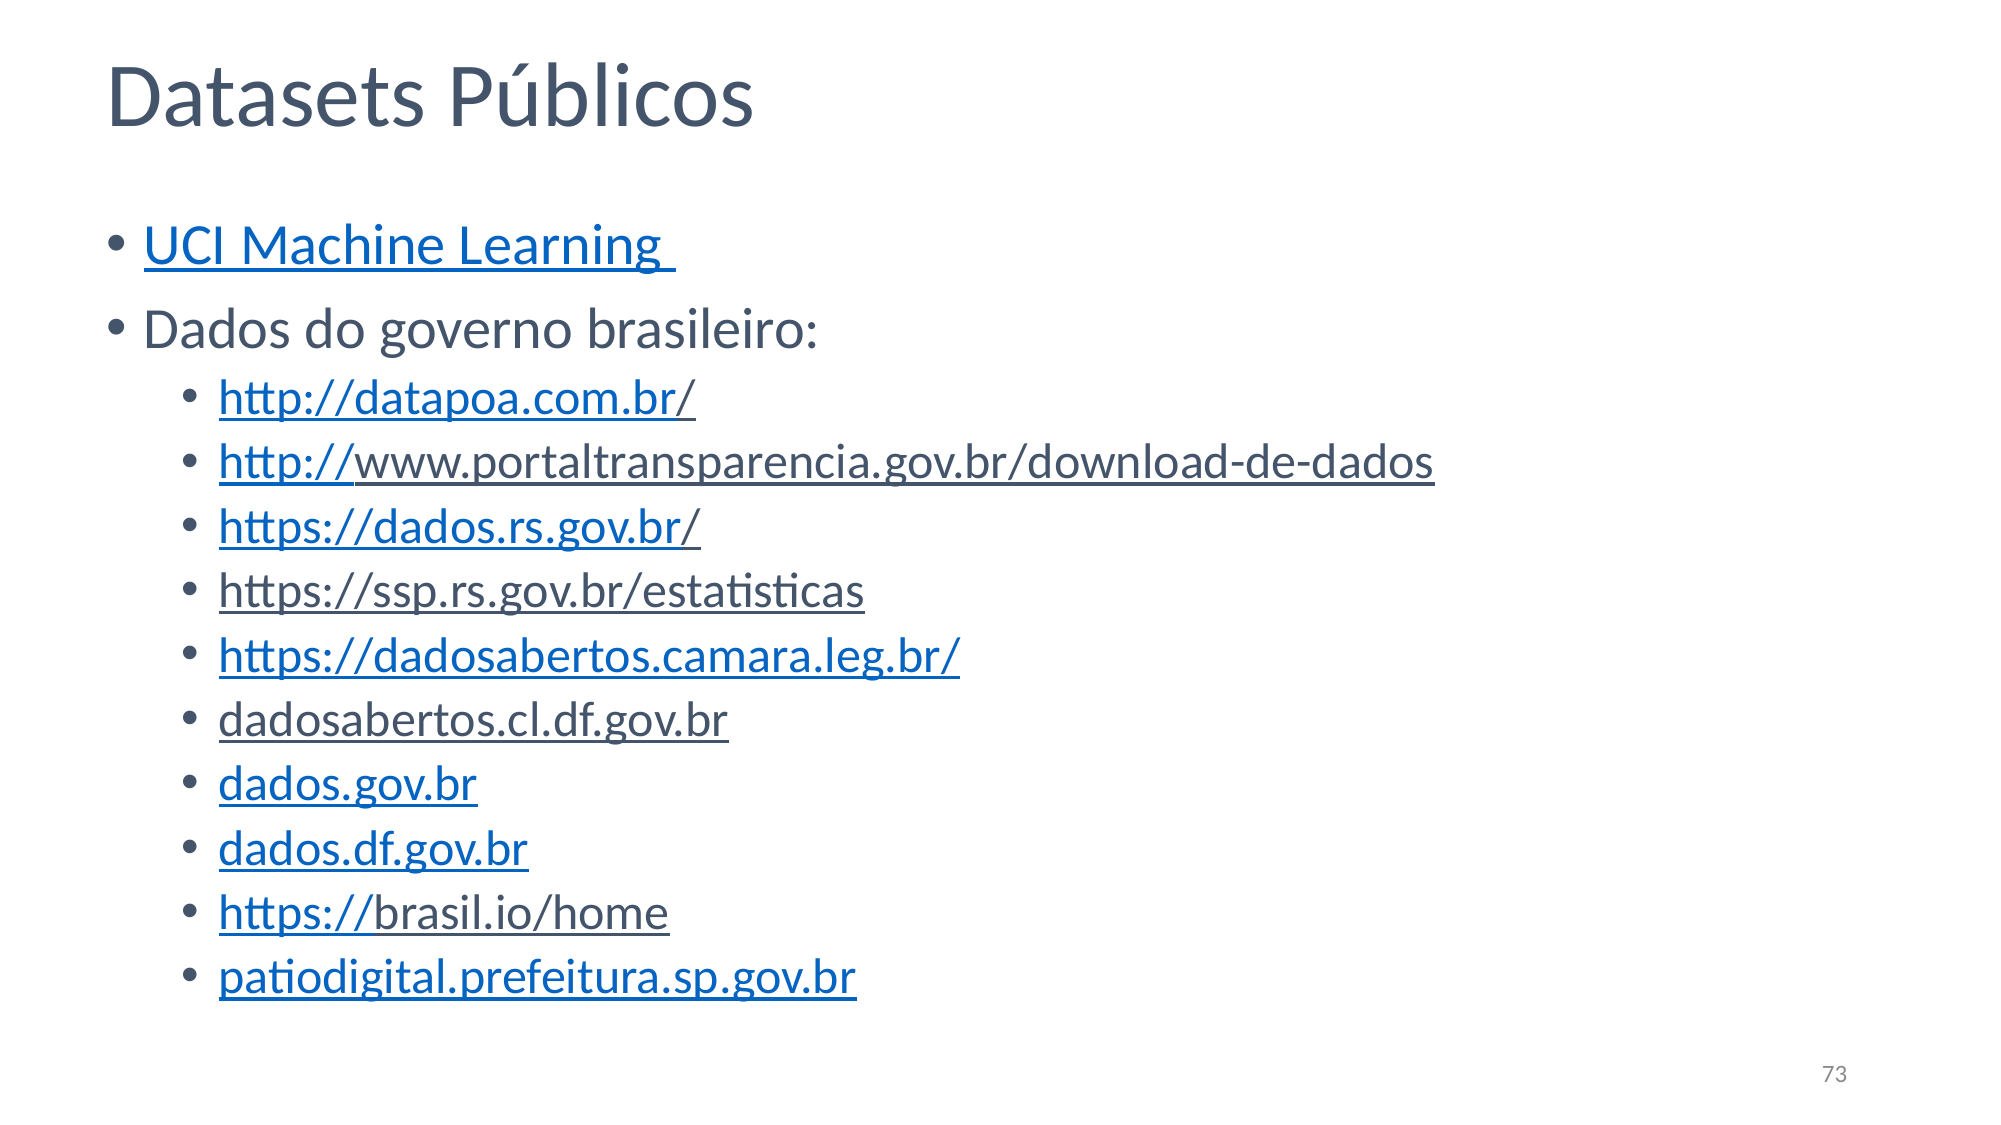

# Datasets Públicos
UCI Machine Learning
Dados do governo brasileiro:
http://datapoa.com.br/
http://www.portaltransparencia.gov.br/download-de-dados
https://dados.rs.gov.br/
https://ssp.rs.gov.br/estatisticas
https://dadosabertos.camara.leg.br/
dadosabertos.cl.df.gov.br
dados.gov.br
dados.df.gov.br
https://brasil.io/home
patiodigital.prefeitura.sp.gov.br
73